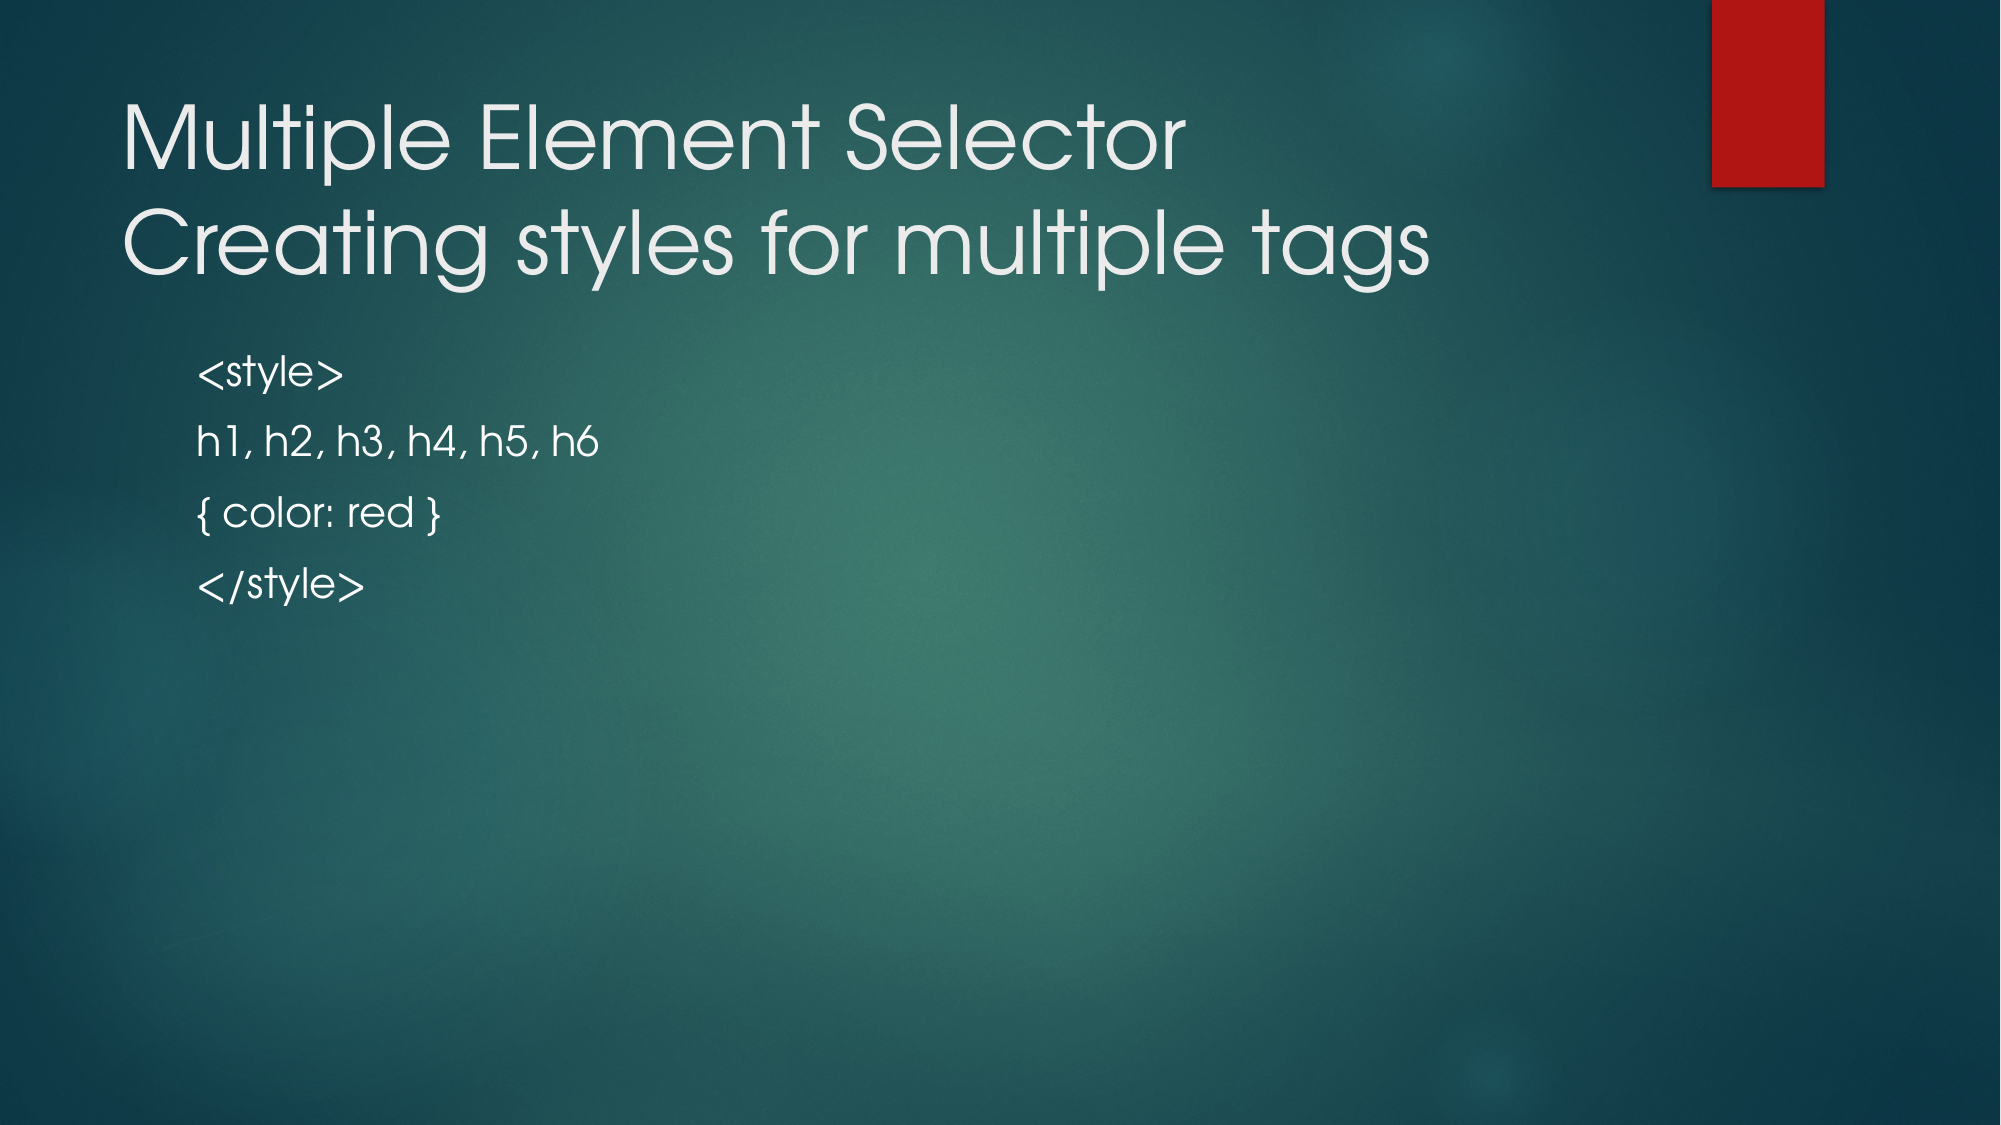

# Multiple Element Selector Creating styles for multiple tags
<style>
h1, h2, h3, h4, h5, h6
{ color: red }
</style>